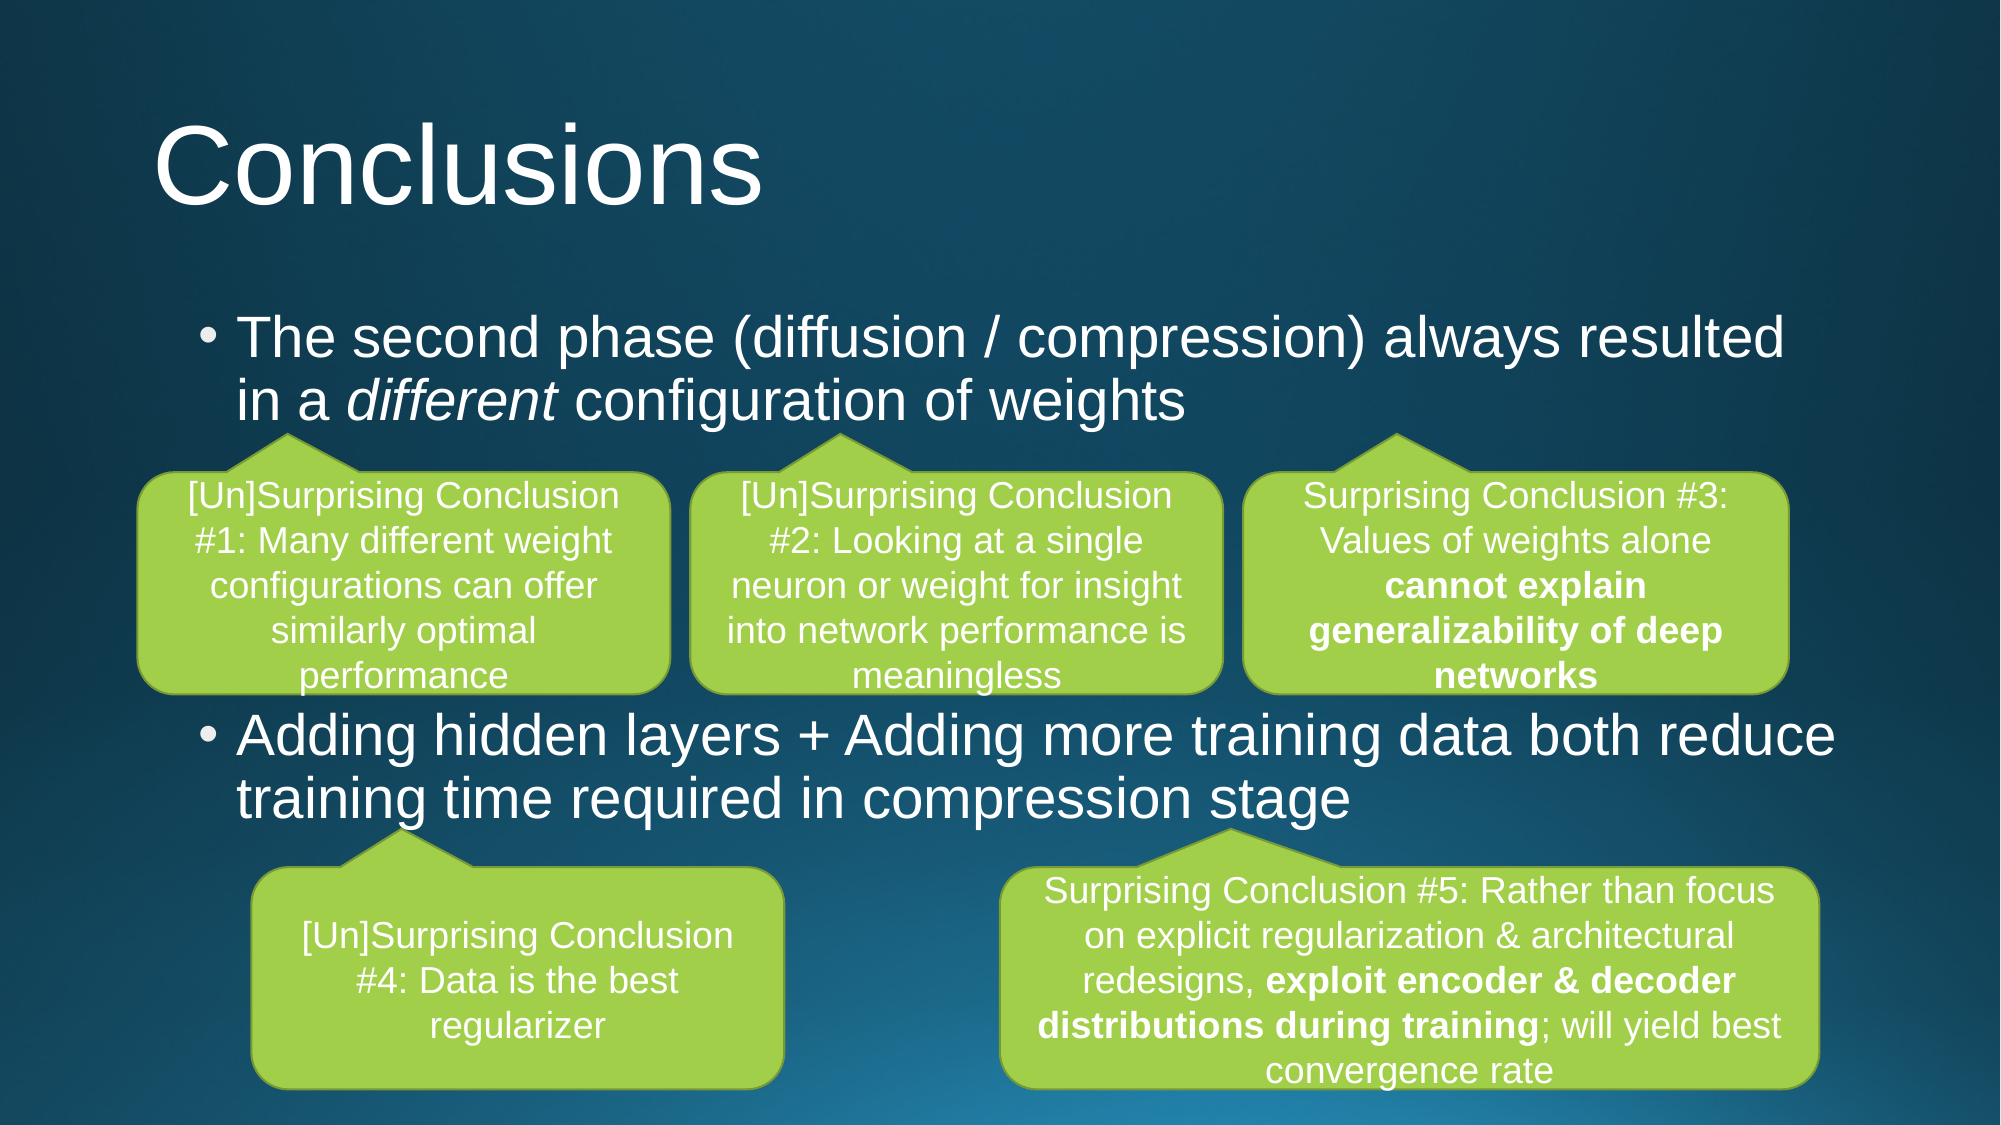

# Conclusions
The second phase (diffusion / compression) always resulted in a different configuration of weights

Adding hidden layers + Adding more training data both reduce training time required in compression stage

[Un]Surprising Conclusion #1: Many different weight configurations can offer similarly optimal performance
[Un]Surprising Conclusion #2: Looking at a single neuron or weight for insight into network performance is meaningless
Surprising Conclusion #3: Values of weights alone cannot explain generalizability of deep networks
[Un]Surprising Conclusion #4: Data is the best regularizer
Surprising Conclusion #5: Rather than focus on explicit regularization & architectural redesigns, exploit encoder & decoder distributions during training; will yield best convergence rate